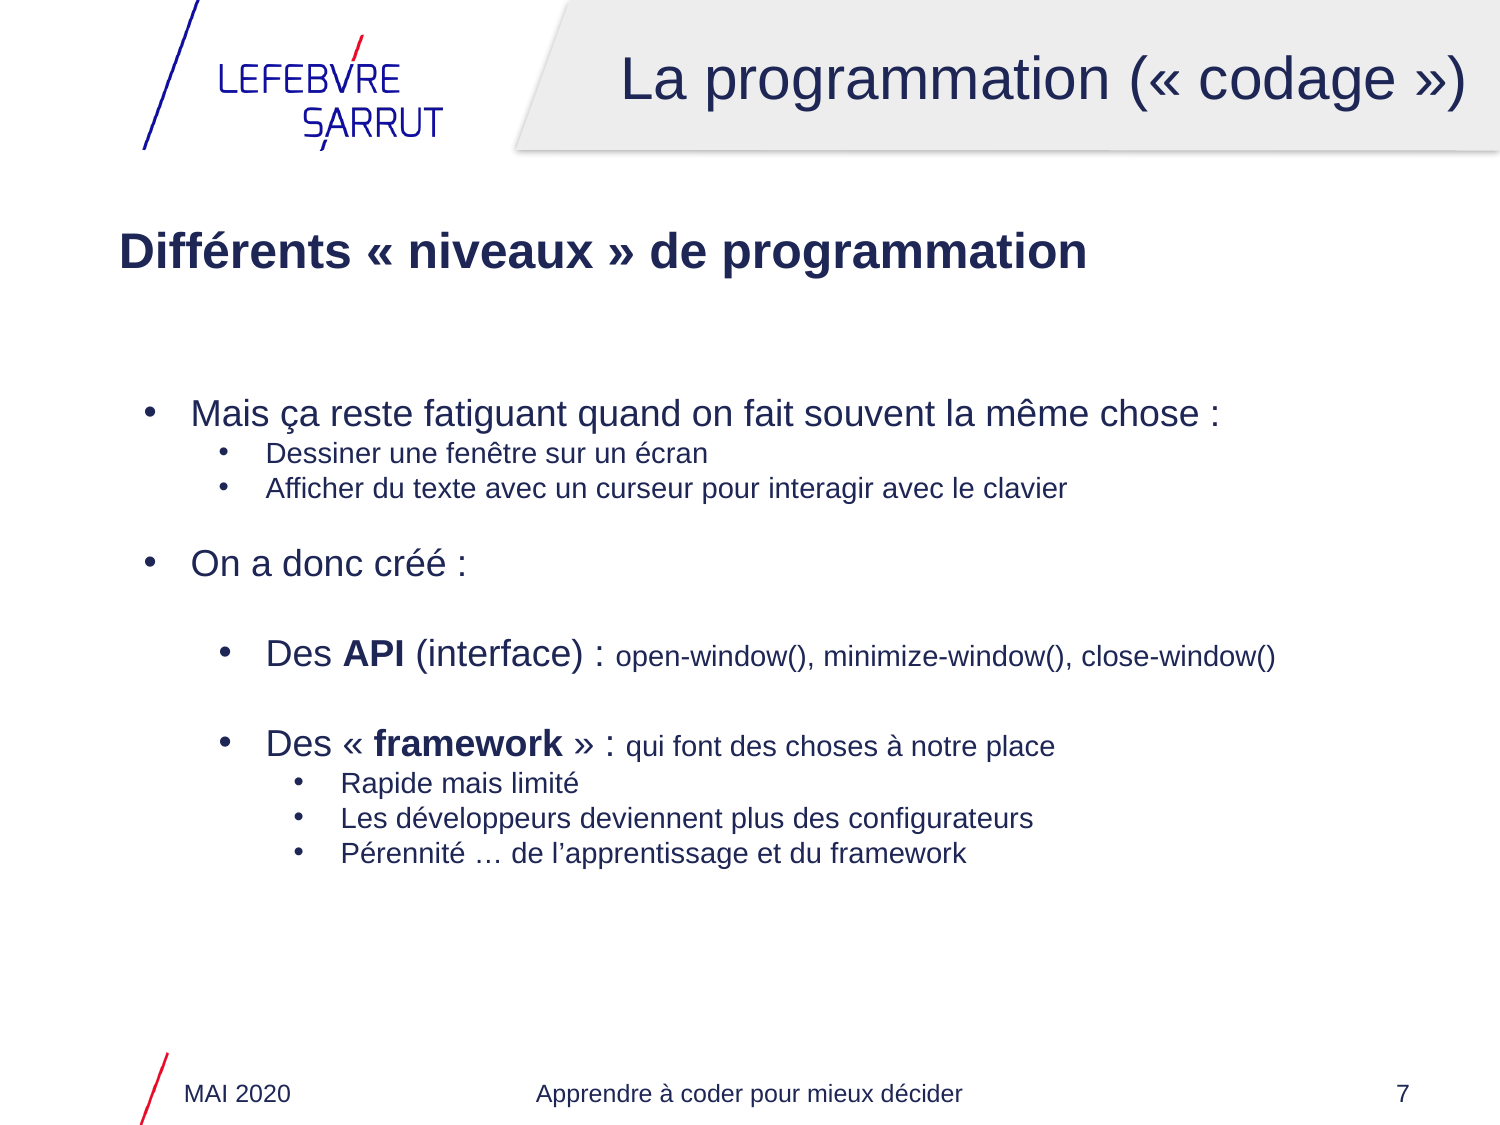

# La programmation (« codage »)
Différents « niveaux » de programmation

Mais ça reste fatiguant quand on fait souvent la même chose :
Dessiner une fenêtre sur un écran
Afficher du texte avec un curseur pour interagir avec le clavier

On a donc créé :

Des API (interface) : open-window(), minimize-window(), close-window()

Des « framework » : qui font des choses à notre place
Rapide mais limité
Les développeurs deviennent plus des configurateurs
Pérennité … de l’apprentissage et du framework
MAI 2020
Apprendre à coder pour mieux décider
7